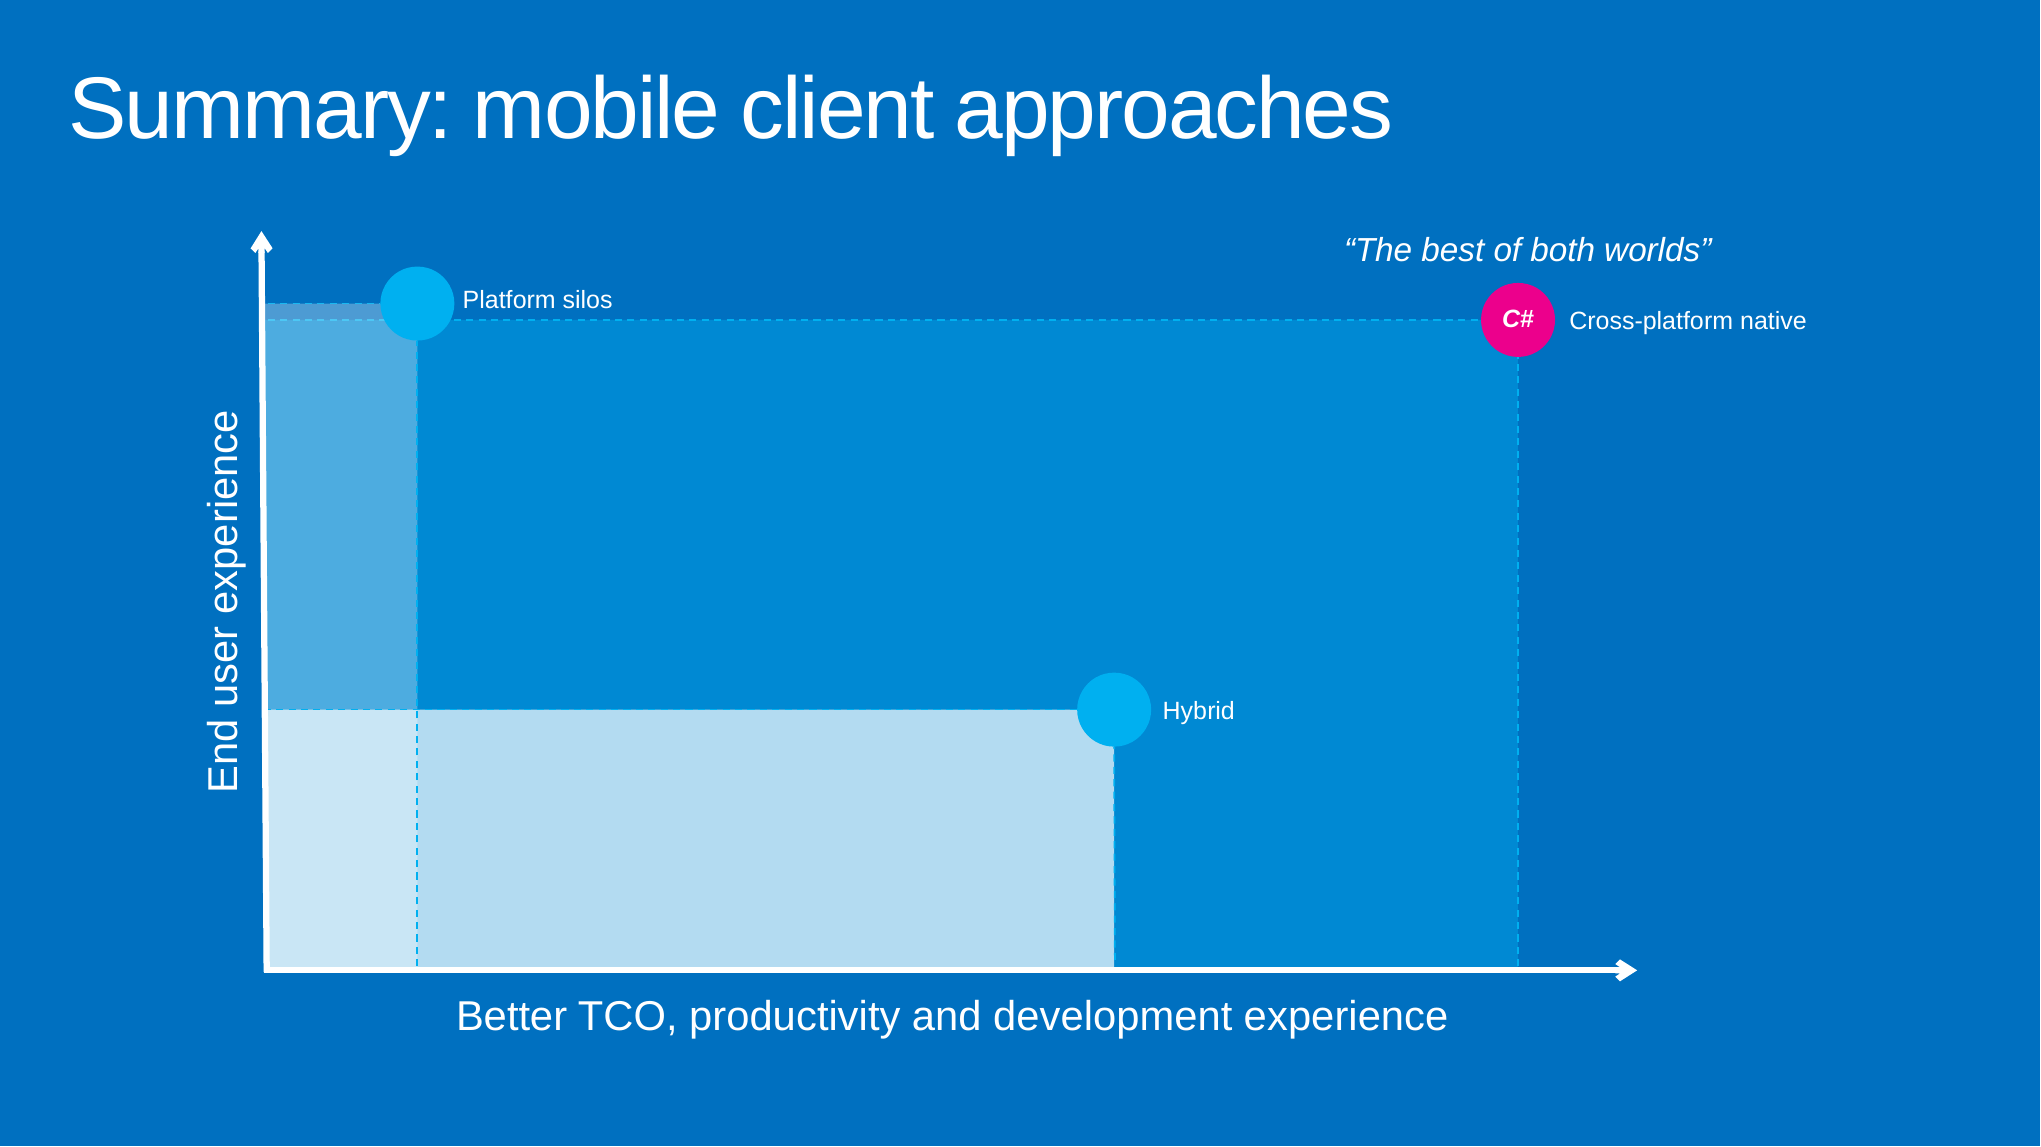

# Summary: mobile client approaches
“The best of both worlds”

C#
Platform silos

Cross-platform native

End user experience

Hybrid

Better TCO, productivity and development experience